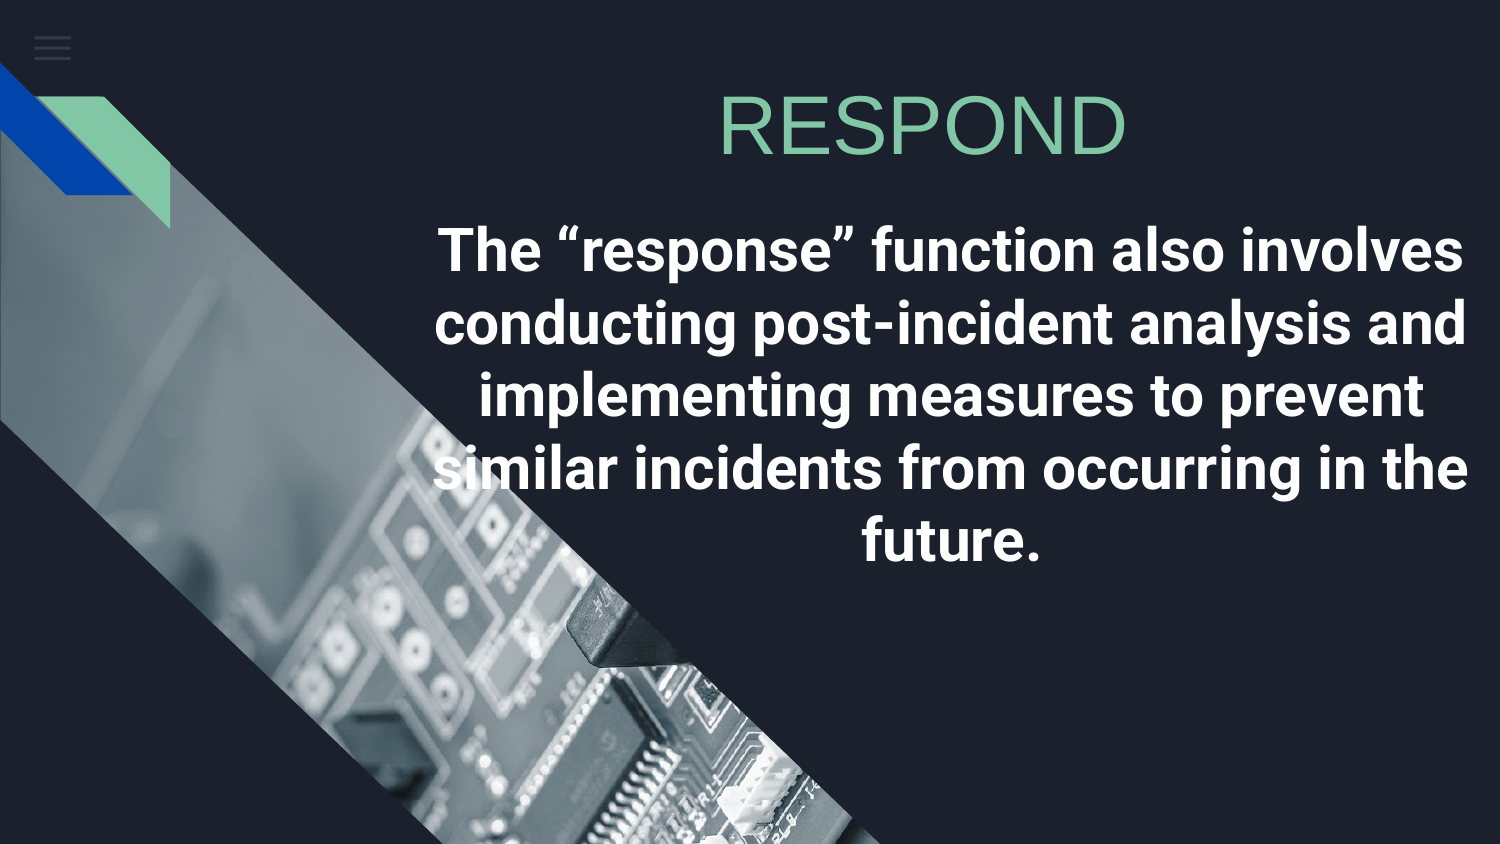

# RESPOND
The “response” function also involves conducting post-incident analysis and implementing measures to prevent similar incidents from occurring in the future.